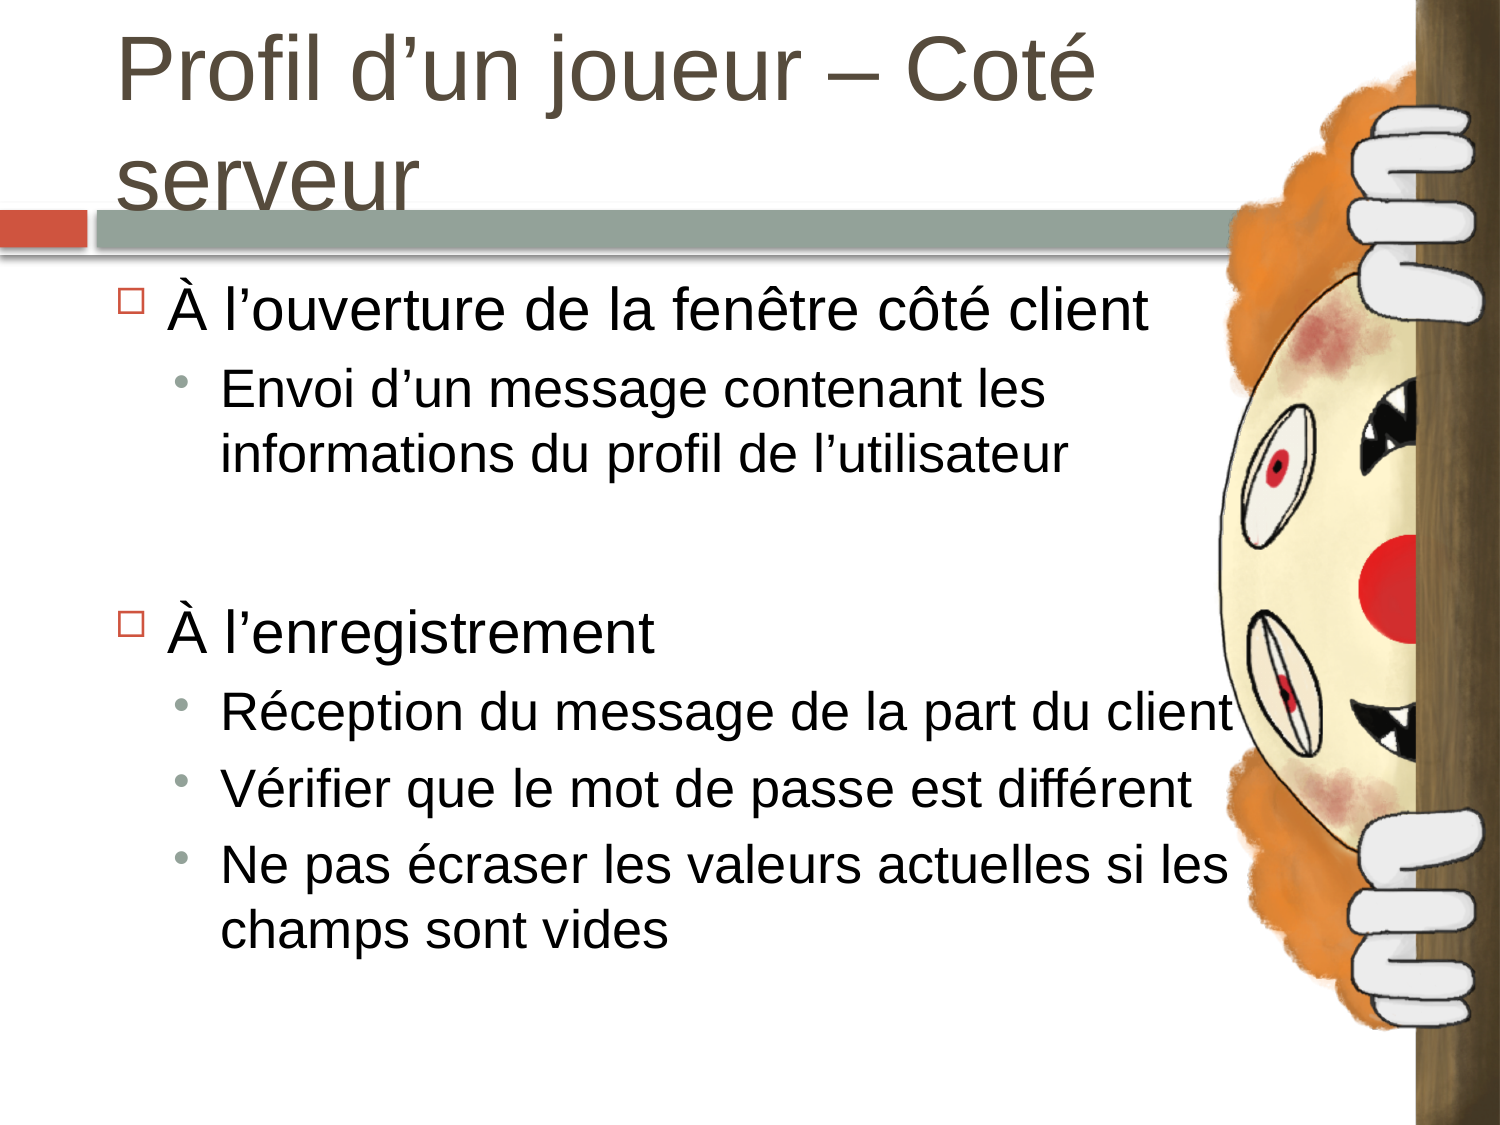

# Profil d’un joueur – Coté serveur
À l’ouverture de la fenêtre côté client
Envoi d’un message contenant les informations du profil de l’utilisateur

À l’enregistrement
Réception du message de la part du client
Vérifier que le mot de passe est différent
Ne pas écraser les valeurs actuelles si les champs sont vides